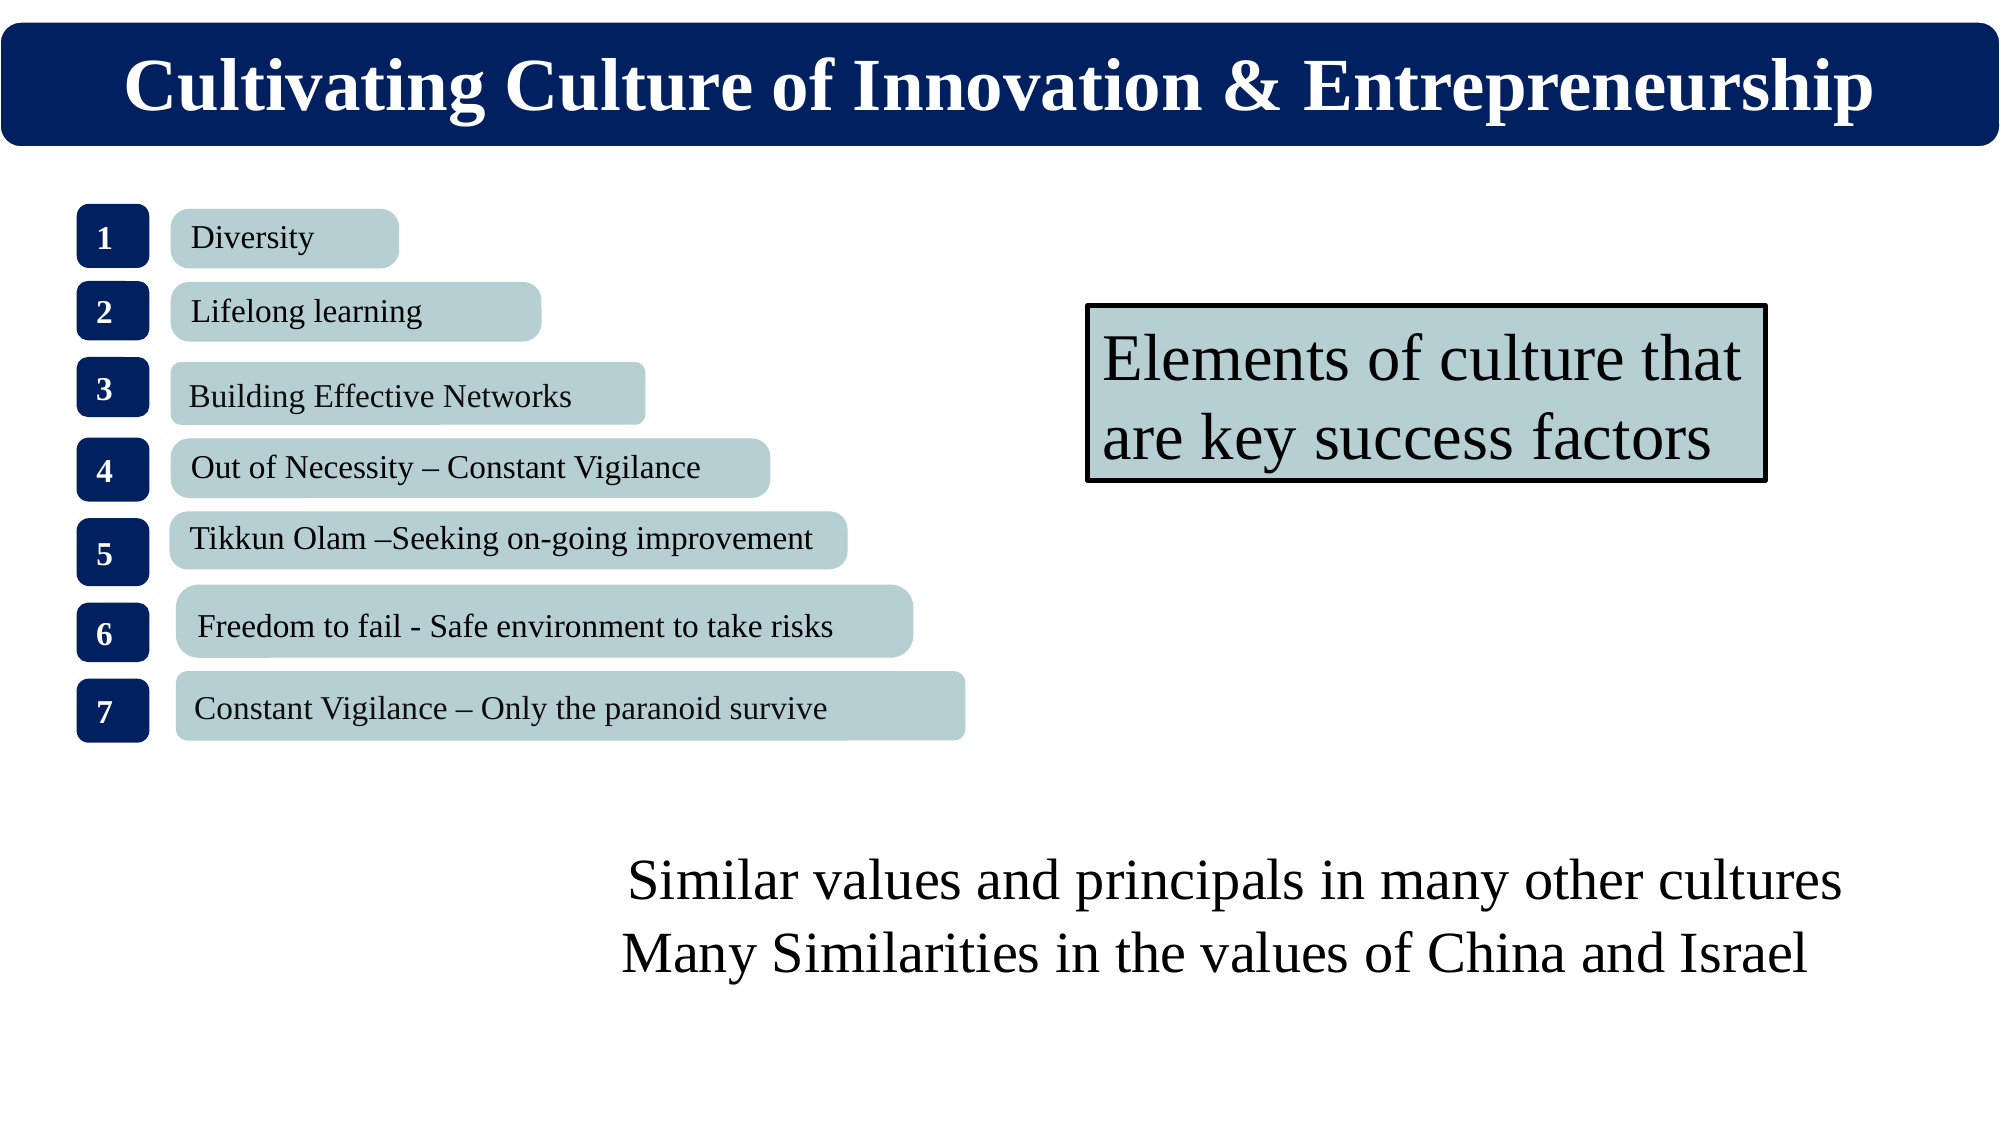

Cultivating Culture of Innovation & Entrepreneurship
1
Diversity
Lifelong learning
2
Elements of culture that are key success factors
3
Building Effective Networks
Out of Necessity – Constant Vigilance
4
Tikkun Olam –Seeking on-going improvement
5
Freedom to fail - Safe environment to take risks
6
Constant Vigilance – Only the paranoid survive
7
Similar values and principals in many other cultures
Many Similarities in the values of China and Israel